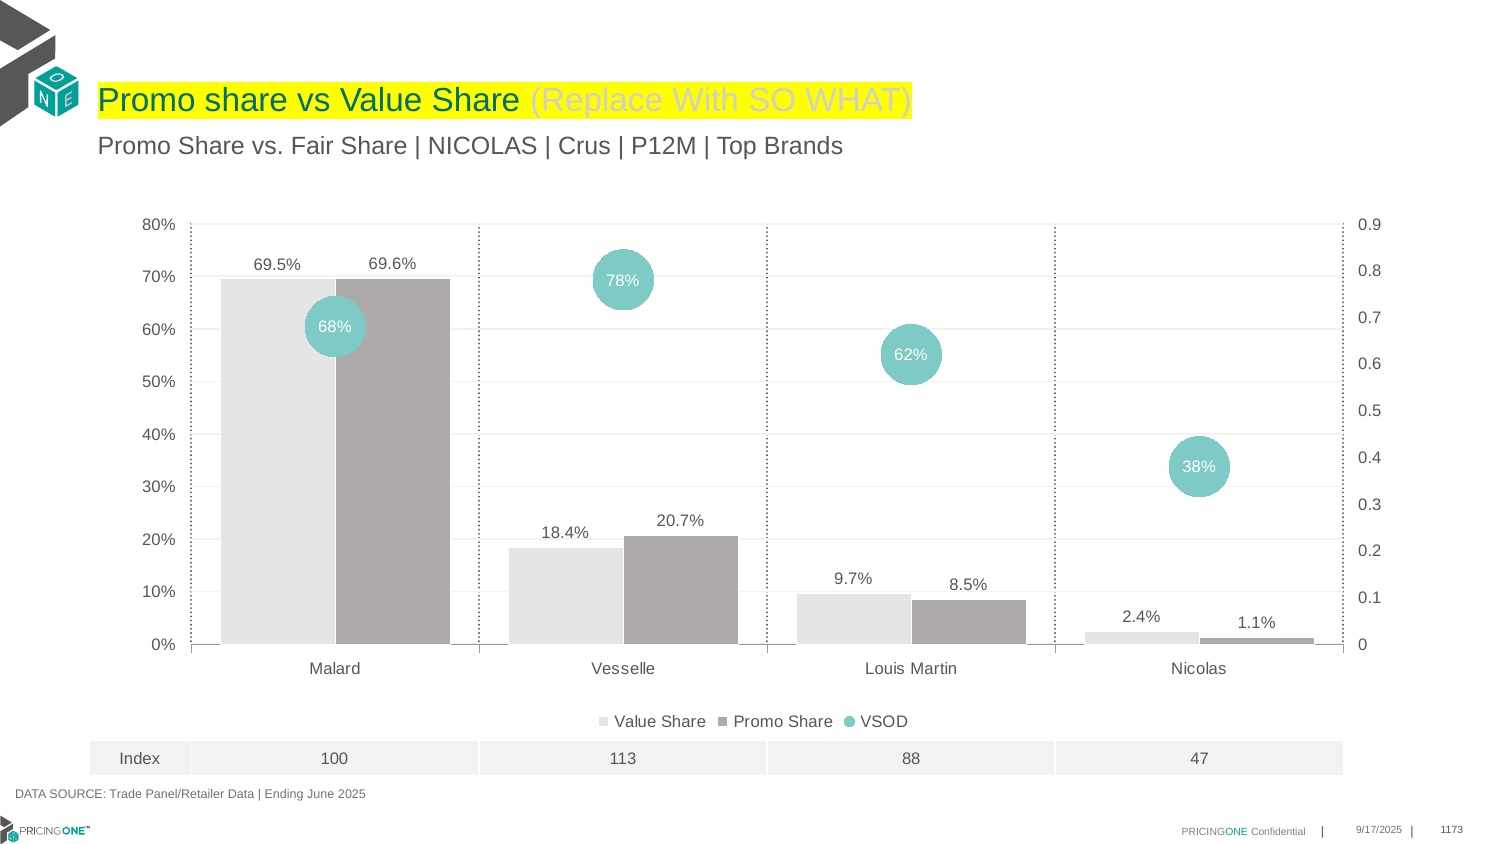

# Promo share vs Value Share (Replace With SO WHAT)
Promo Share vs. Fair Share | NICOLAS | Crus | P12M | Top Brands

### Chart

| Category | Value Share | Promo Share | VSOD |
|---|---|---|---|
| Malard | 0.6948100023709682 | 0.6963510846605317 | 0.68 |
| Vesselle | 0.1835174439231391 | 0.20668876136542977 | 0.78 |
| Louis Martin | 0.09657697945564646 | 0.08546196581130674 | 0.62 |
| Nicolas | 0.024247563700302687 | 0.011498188162731723 | 0.38 |
| Index | 100 | 113 | 88 | 47 |
| --- | --- | --- | --- | --- |
DATA SOURCE: Trade Panel/Retailer Data | Ending June 2025

9/17/2025
1173